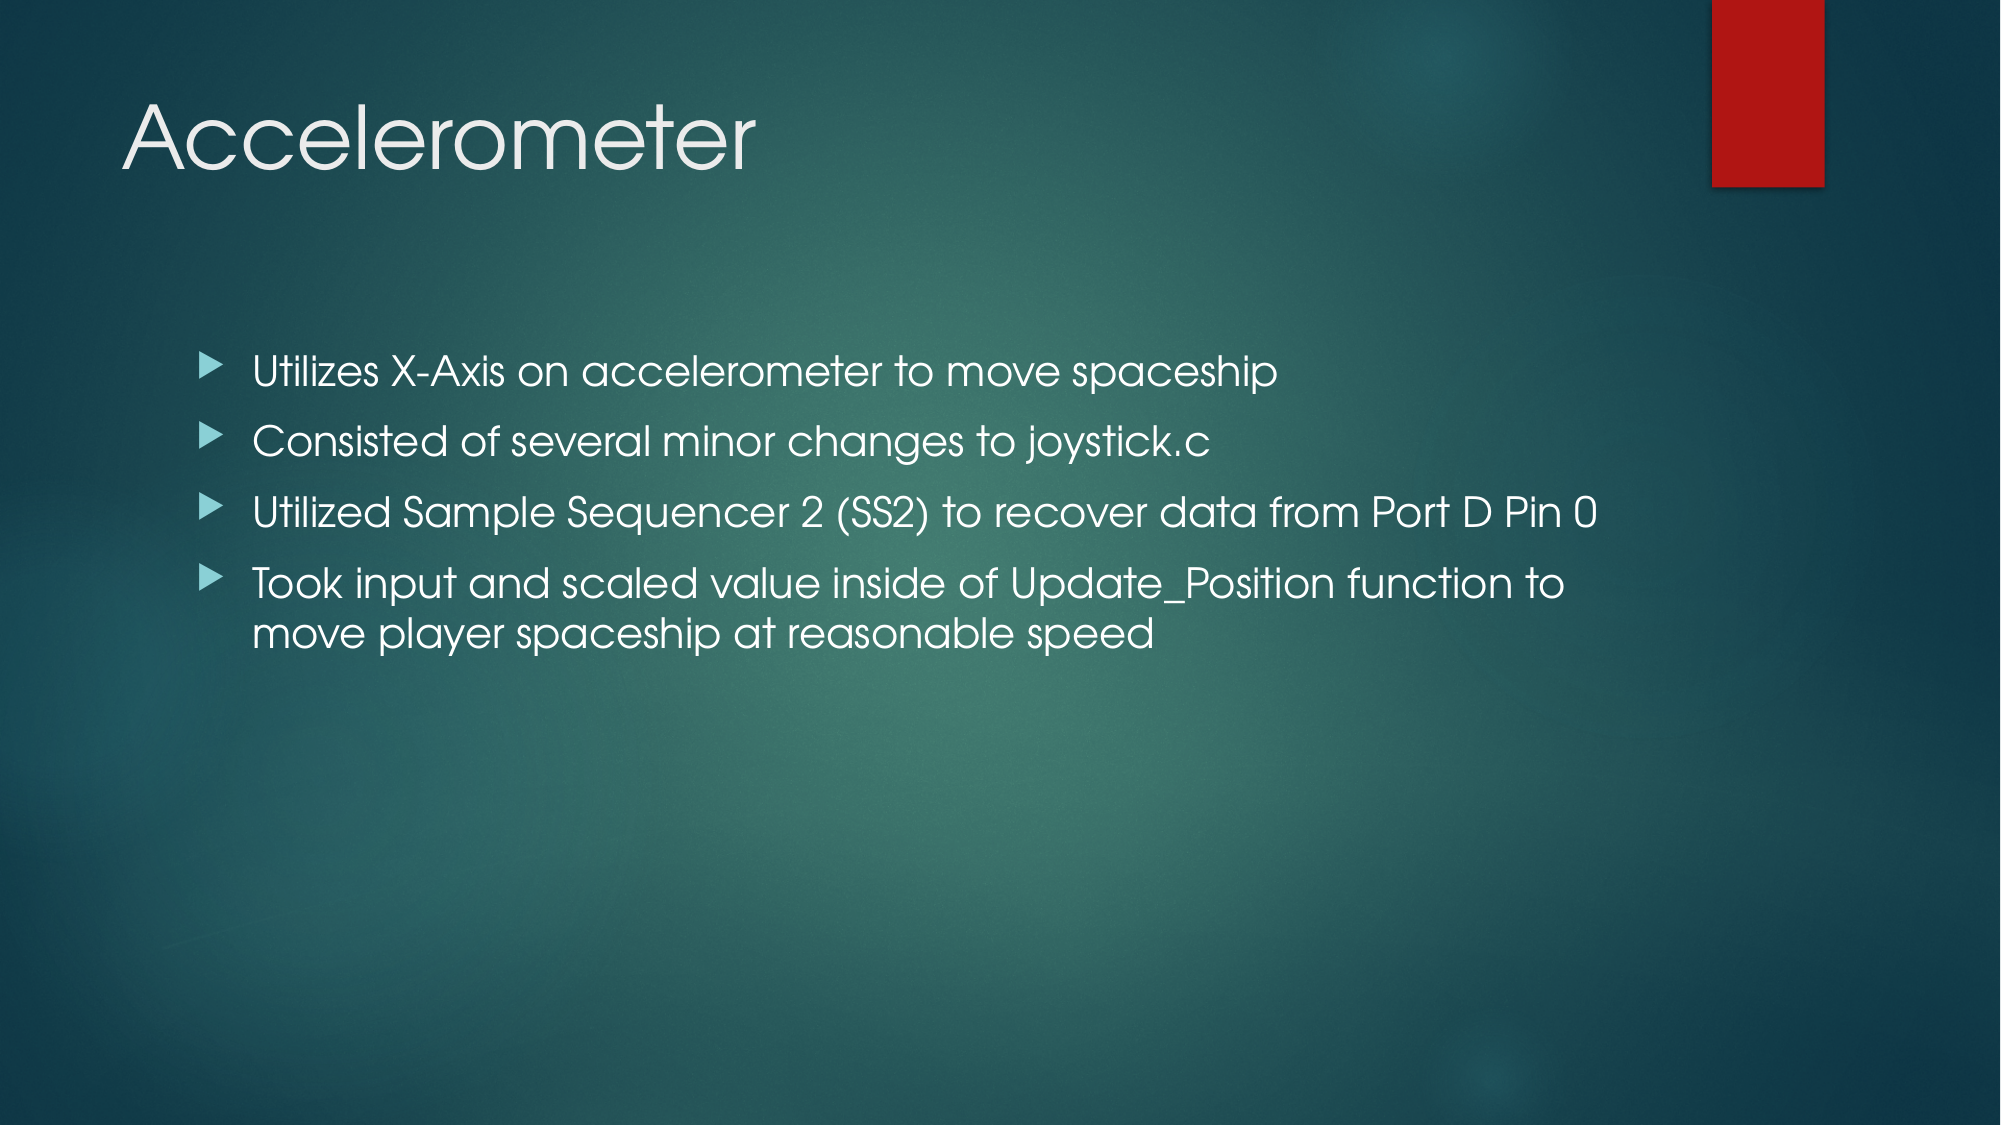

# Accelerometer
Utilizes X-Axis on accelerometer to move spaceship
Consisted of several minor changes to joystick.c
Utilized Sample Sequencer 2 (SS2) to recover data from Port D Pin 0
Took input and scaled value inside of Update_Position function to move player spaceship at reasonable speed